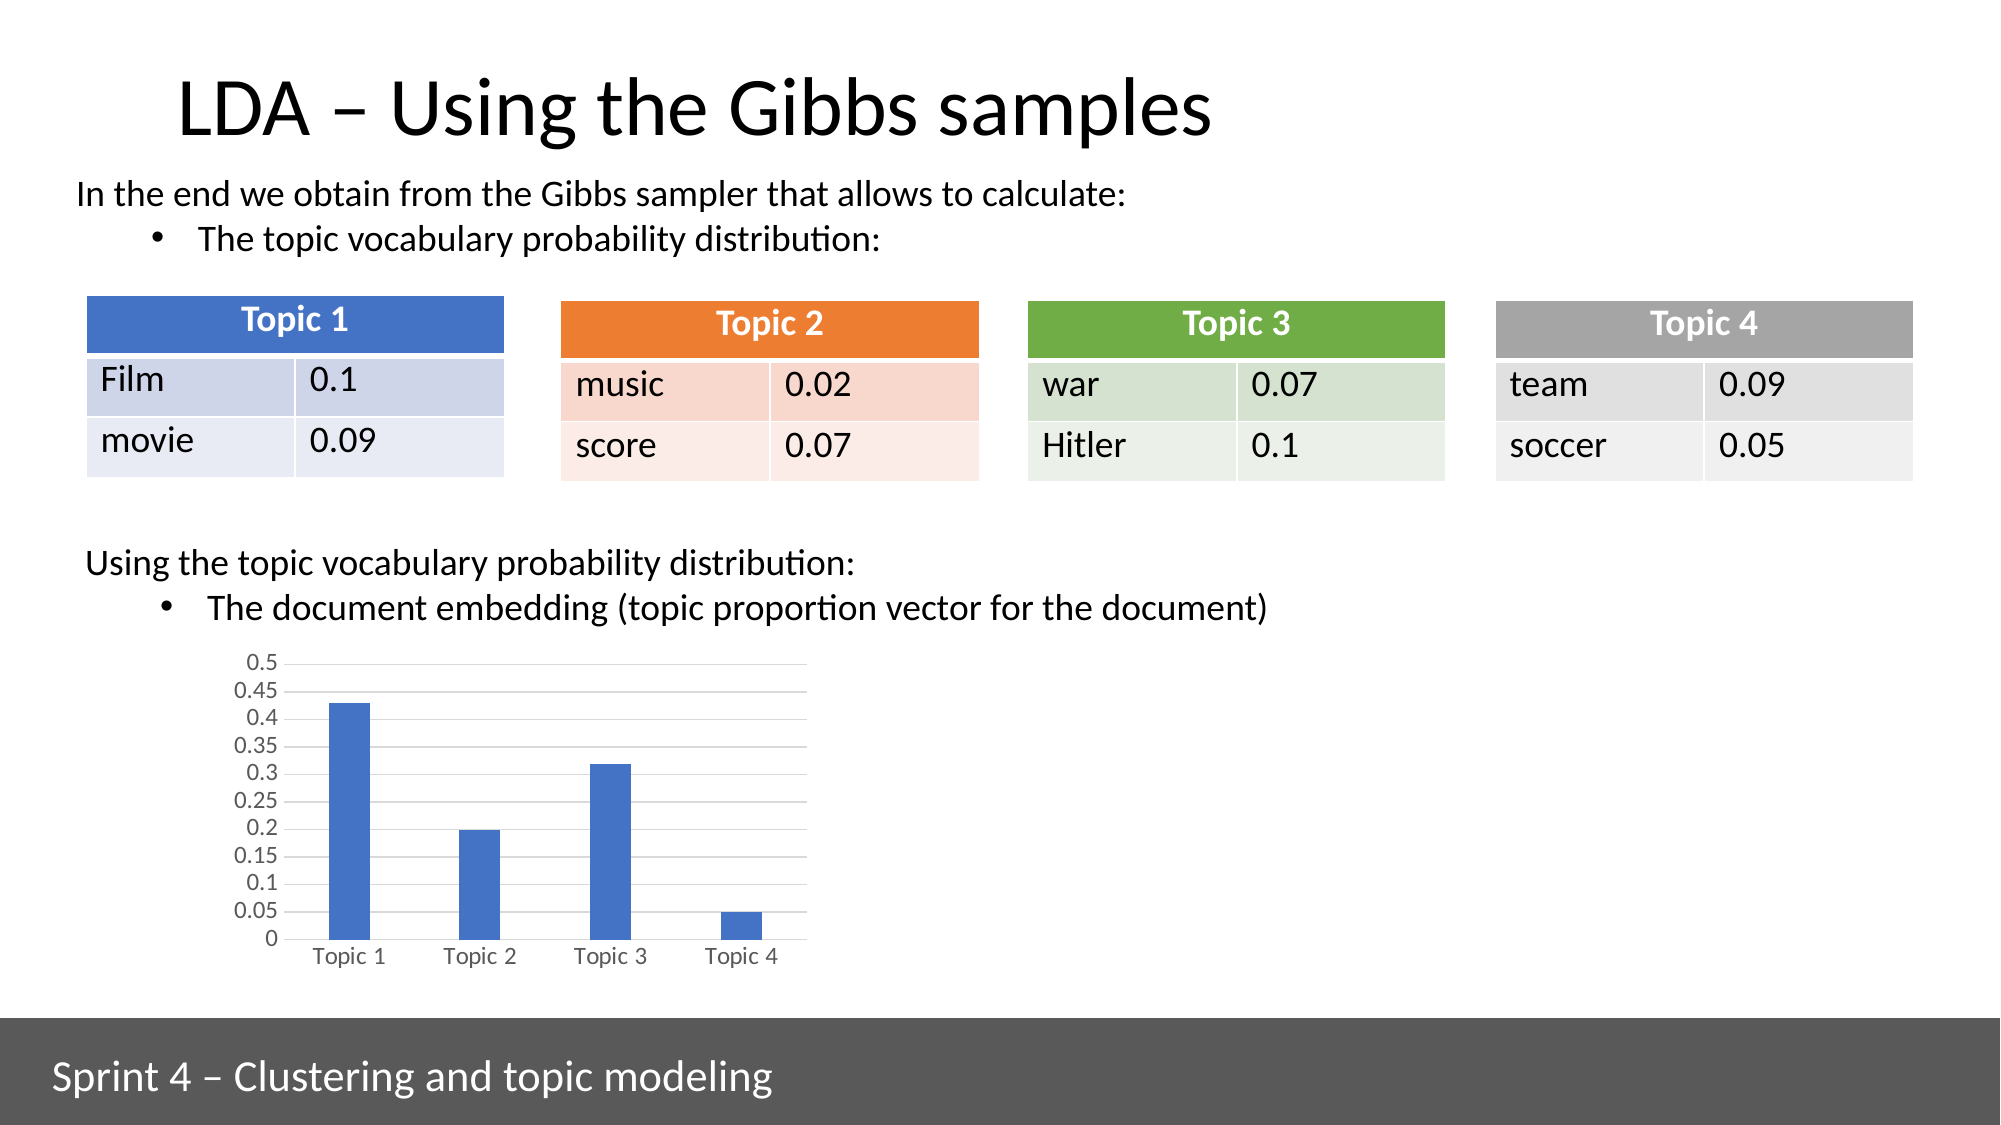

# LDA – Using the Gibbs samples
In the end we obtain from the Gibbs sampler that allows to calculate:
The topic vocabulary probability distribution:
| Topic 1 |  |
| --- | --- |
| Film | 0.1 |
| movie | 0.09 |
| Topic 2 |  |
| --- | --- |
| music | 0.02 |
| score | 0.07 |
| Topic 3 |  |
| --- | --- |
| war | 0.07 |
| Hitler | 0.1 |
| Topic 4 |  |
| --- | --- |
| team | 0.09 |
| soccer | 0.05 |
Using the topic vocabulary probability distribution:
The document embedding (topic proportion vector for the document)

### Chart

| Category | Series 1 |
|---|---|
| Topic 1 | 0.43 |
| Topic 2 | 0.2 |
| Topic 3 | 0.32 |
| Topic 4 | 0.05 |
Sprint 4 – Clustering and topic modeling